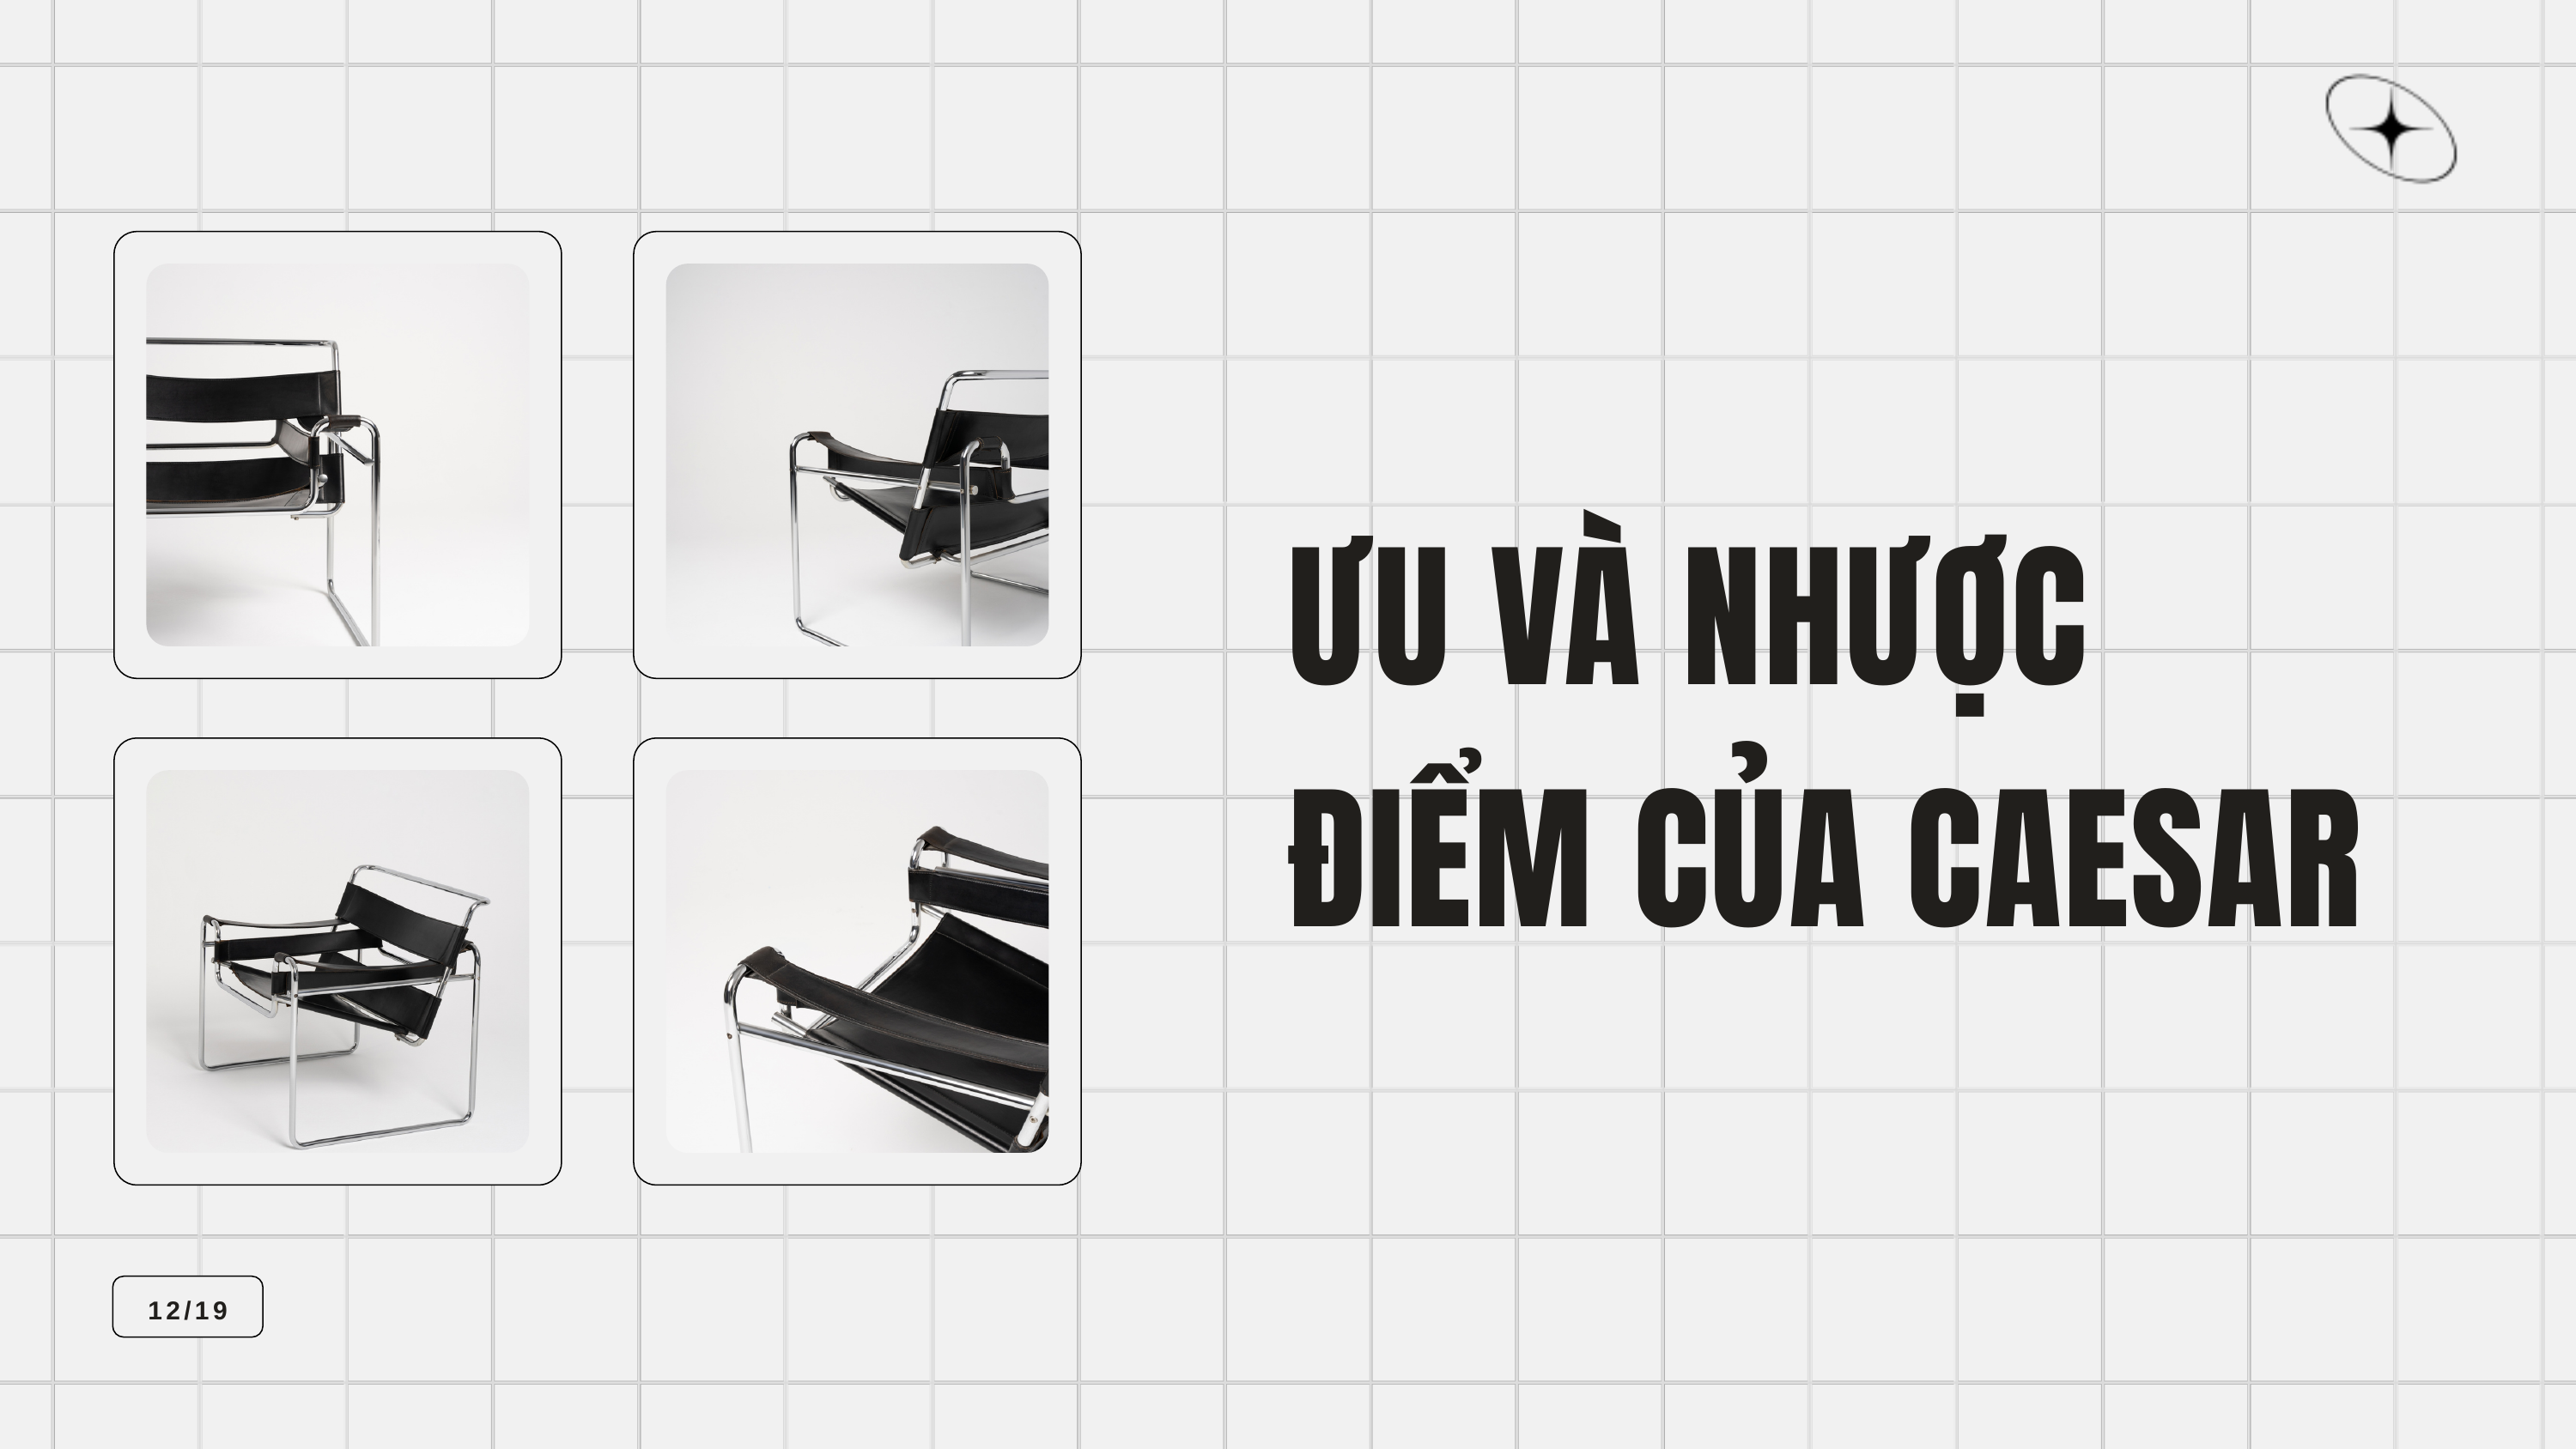

ƯU VÀ NHƯỢC ĐIỂM CỦA CAESAR

12/19